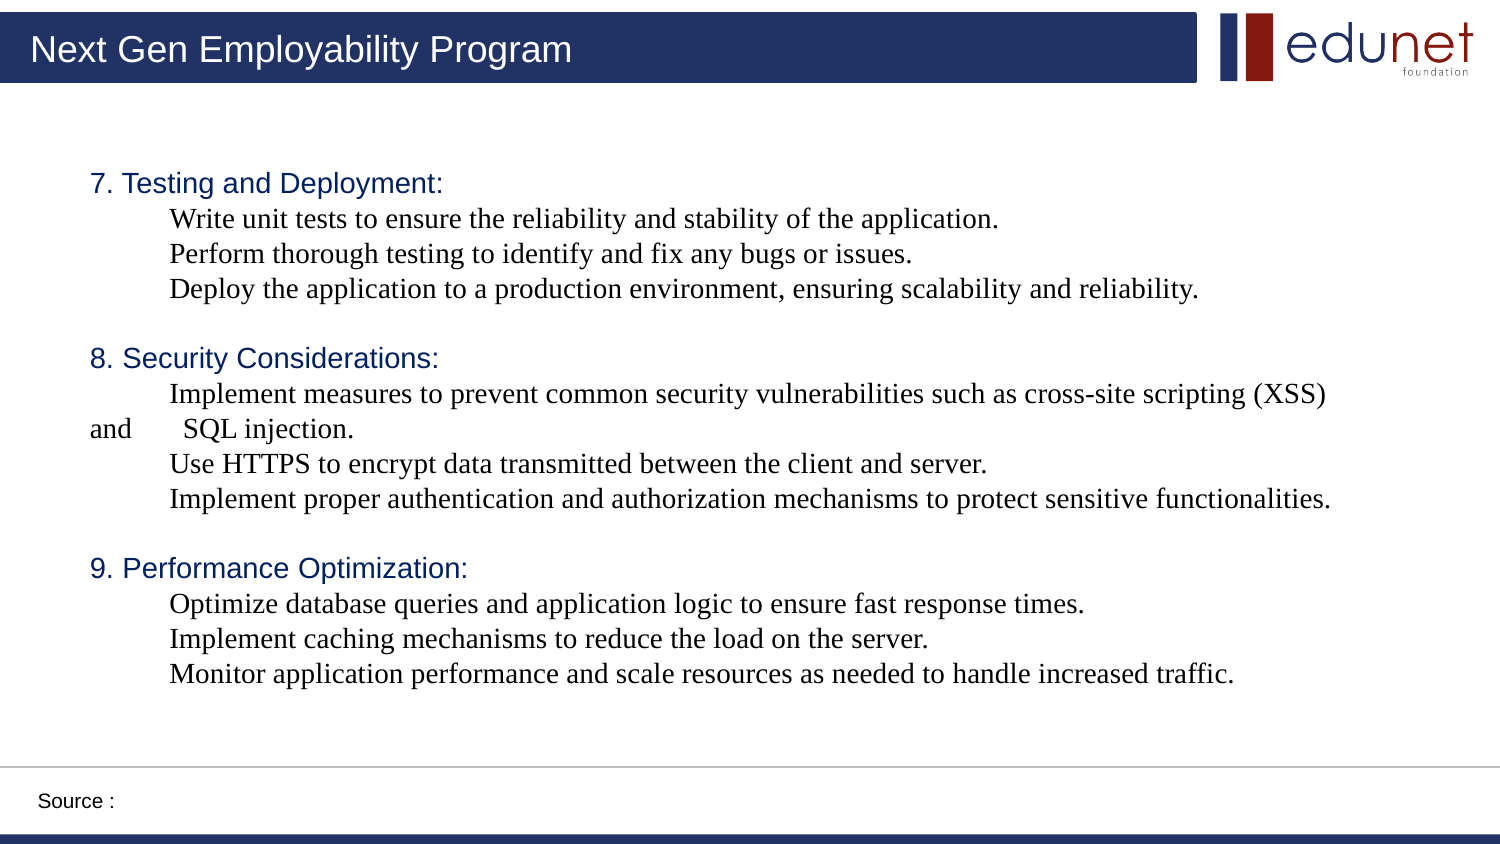

7. Testing and Deployment:
           Write unit tests to ensure the reliability and stability of the application.
           Perform thorough testing to identify and fix any bugs or issues.
           Deploy the application to a production environment, ensuring scalability and reliability.

8. Security Considerations:
           Implement measures to prevent common security vulnerabilities such as cross-site scripting (XSS) and       SQL injection.
           Use HTTPS to encrypt data transmitted between the client and server.
           Implement proper authentication and authorization mechanisms to protect sensitive functionalities.

9. Performance Optimization:
           Optimize database queries and application logic to ensure fast response times.
           Implement caching mechanisms to reduce the load on the server.
           Monitor application performance and scale resources as needed to handle increased traffic.

Source :